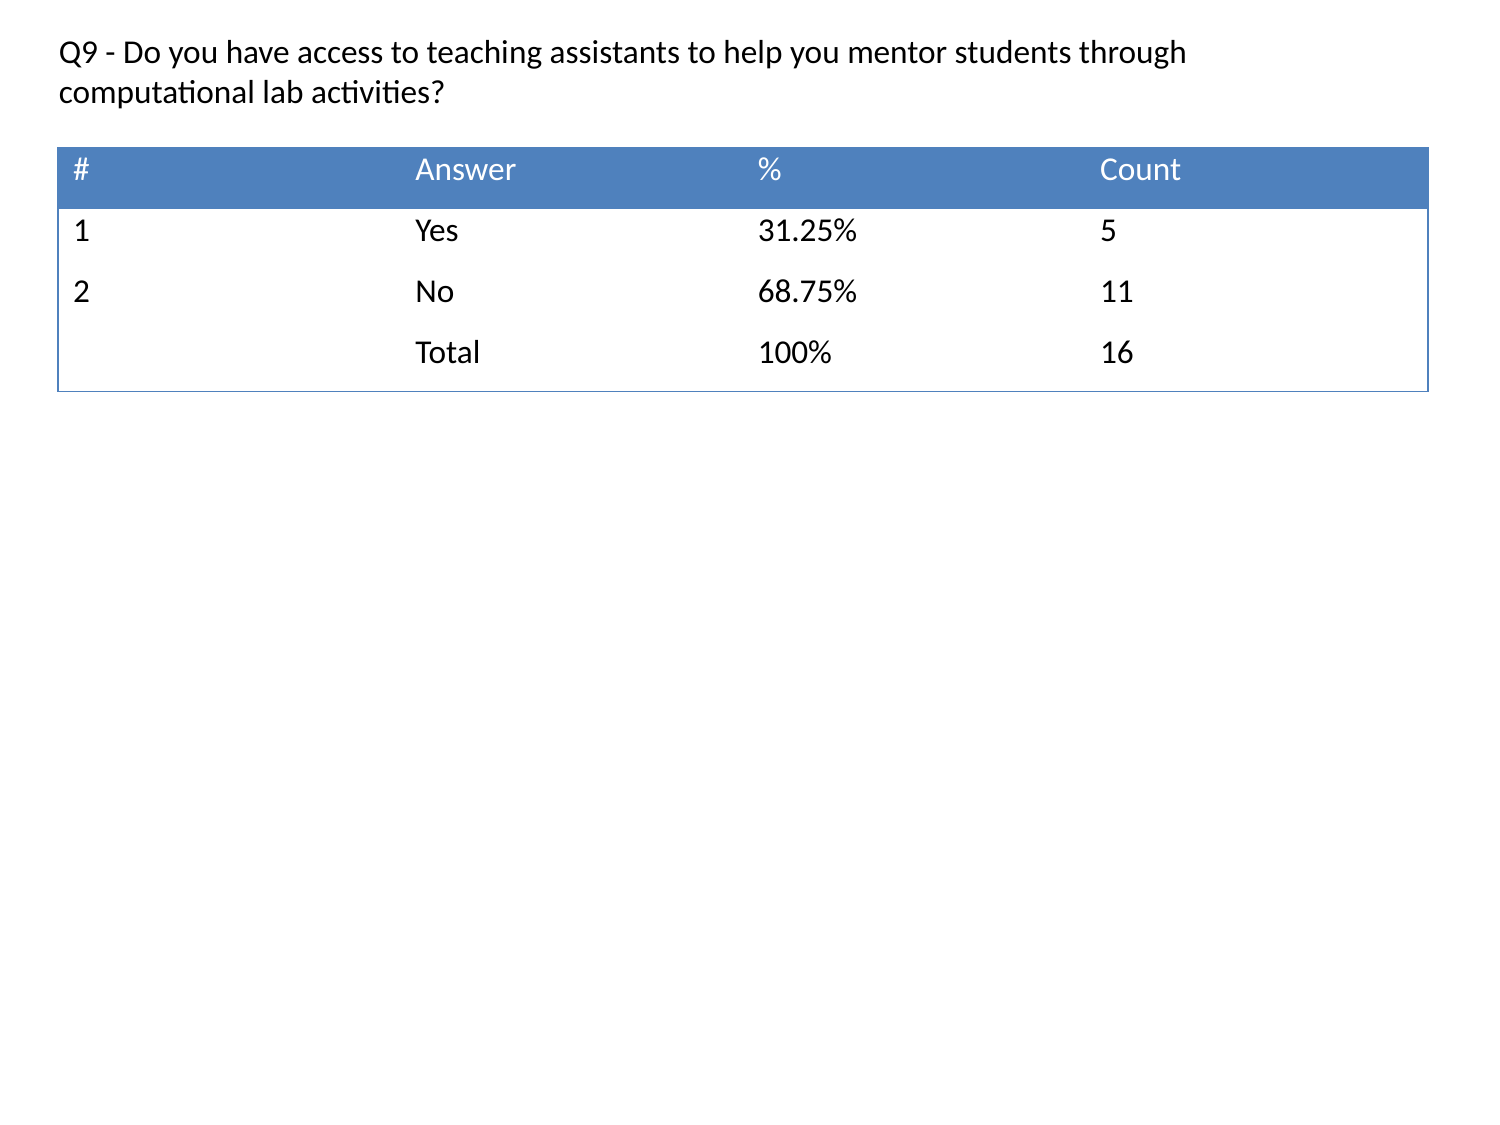

Q9 - Do you have access to teaching assistants to help you mentor students through computational lab activities?
| # | Answer | % | Count |
| --- | --- | --- | --- |
| 1 | Yes | 31.25% | 5 |
| 2 | No | 68.75% | 11 |
|  | Total | 100% | 16 |